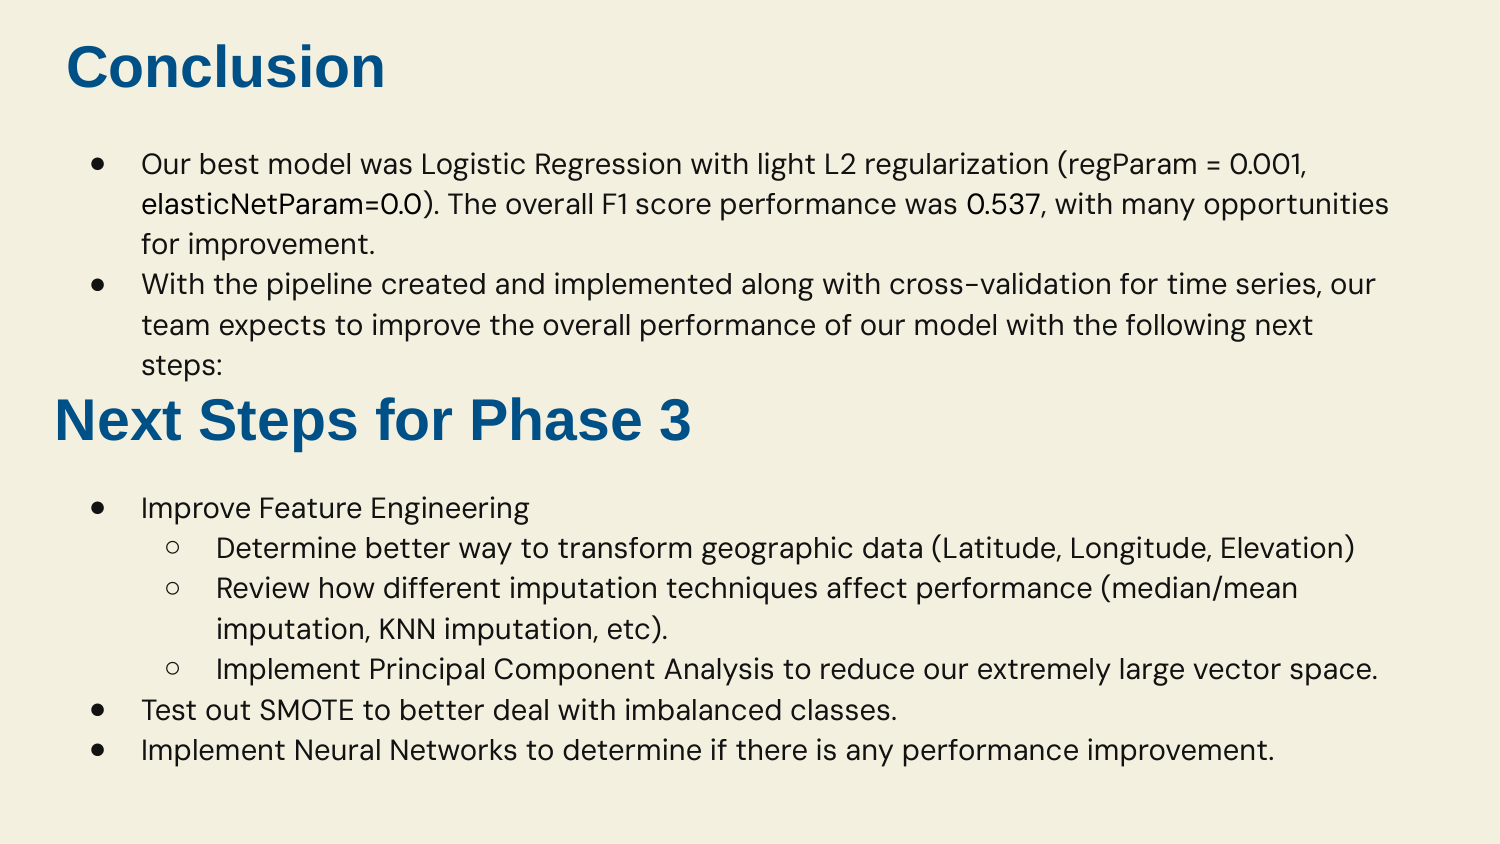

# Conclusion
Our best model was Logistic Regression with light L2 regularization (regParam = 0.001, elasticNetParam=0.0). The overall F1 score performance was 0.537, with many opportunities for improvement.
With the pipeline created and implemented along with cross-validation for time series, our team expects to improve the overall performance of our model with the following next steps:
Next Steps for Phase 3
Improve Feature Engineering
Determine better way to transform geographic data (Latitude, Longitude, Elevation)
Review how different imputation techniques affect performance (median/mean imputation, KNN imputation, etc).
Implement Principal Component Analysis to reduce our extremely large vector space.
Test out SMOTE to better deal with imbalanced classes.
Implement Neural Networks to determine if there is any performance improvement.